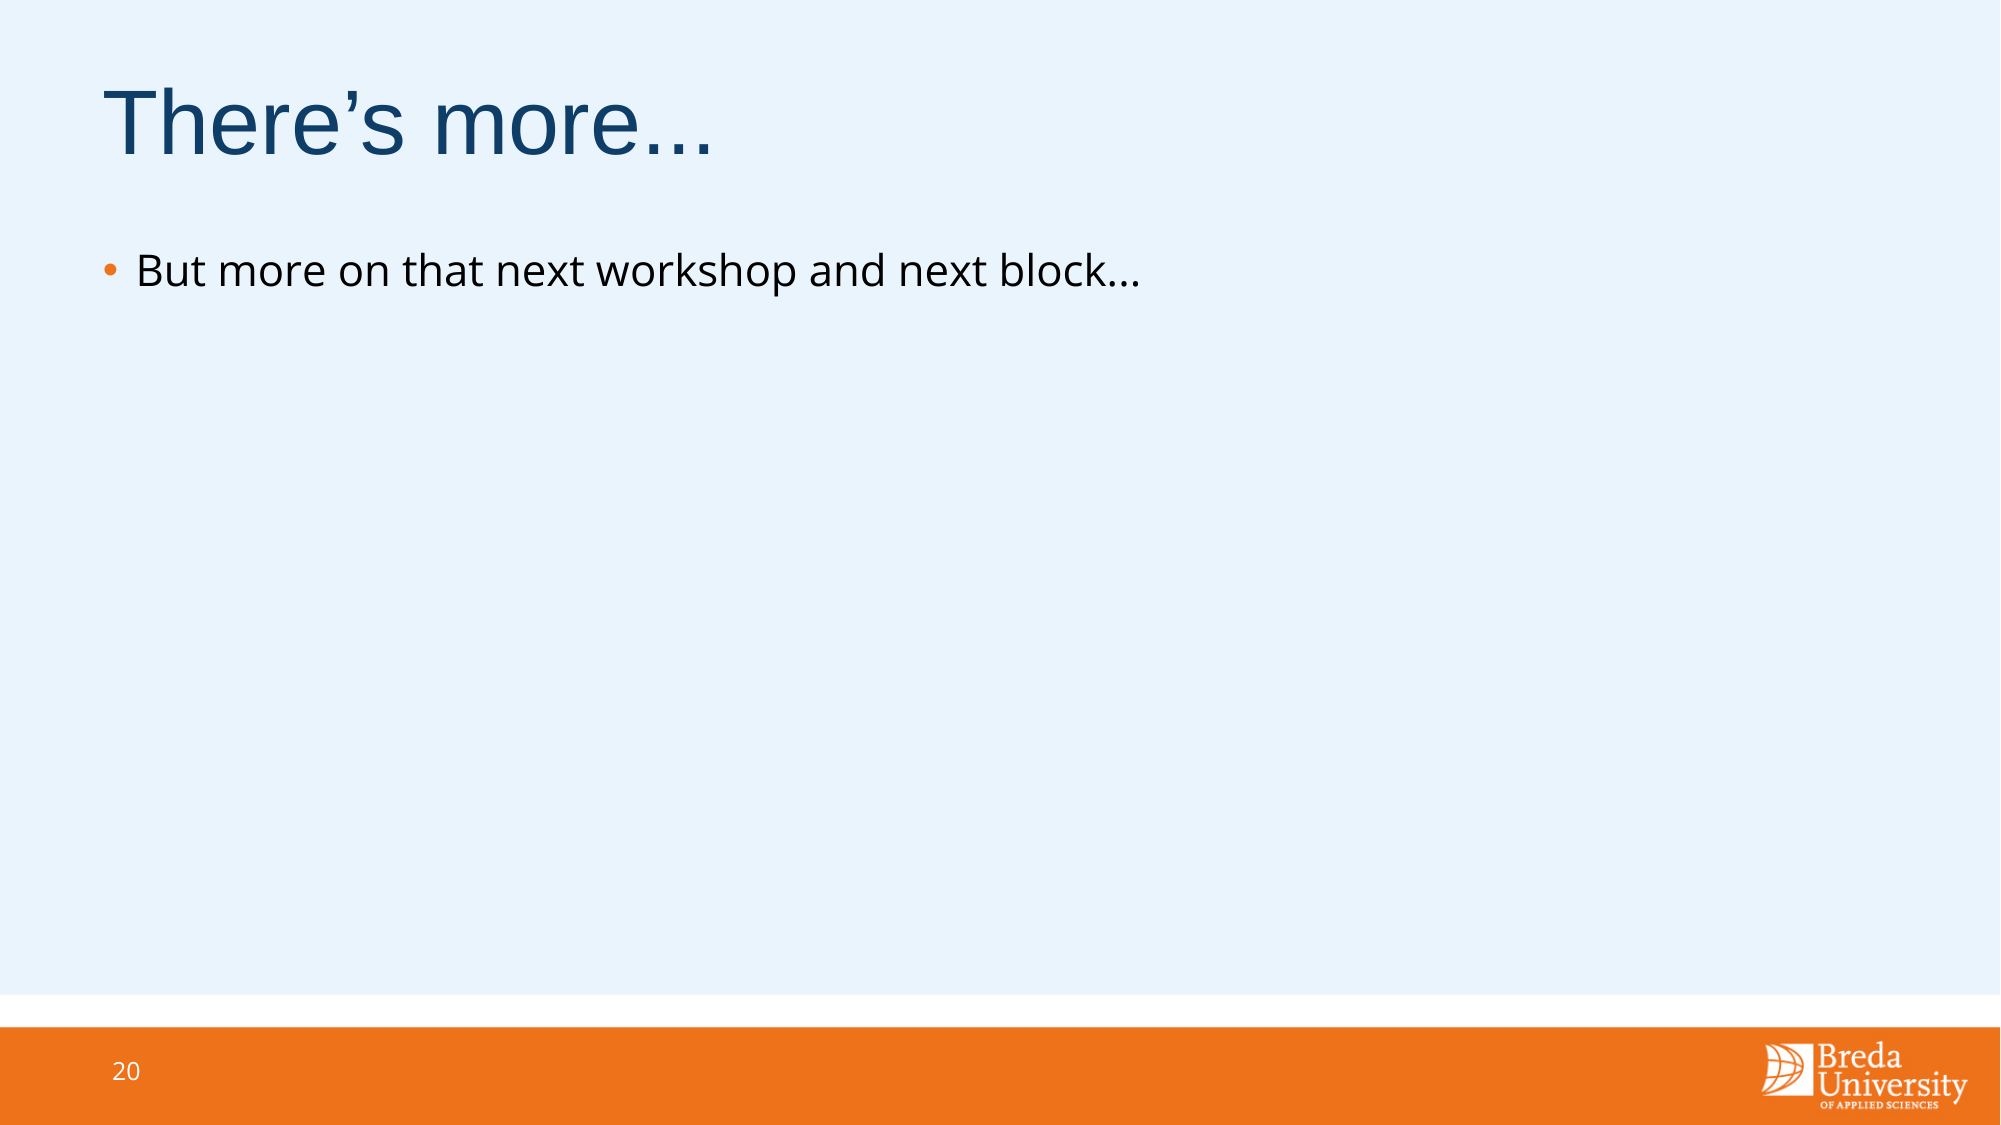

# There’s more...
But more on that next workshop and next block...
20